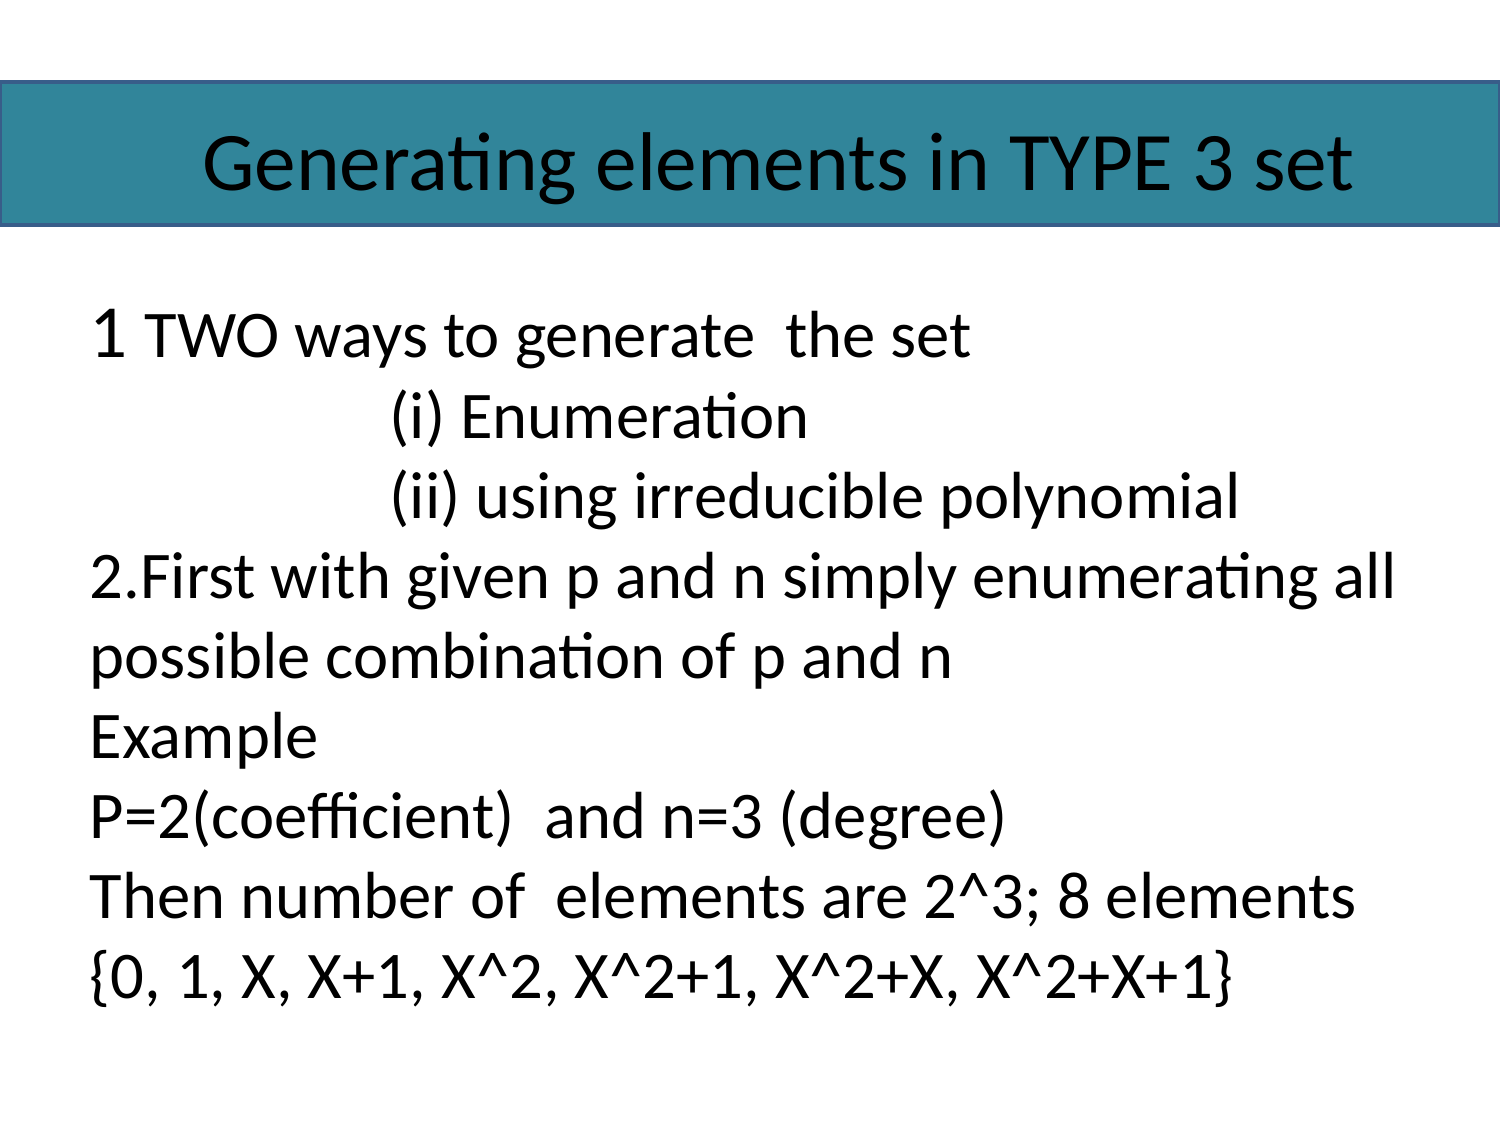

Generating elements in TYPE 3 set
1 TWO ways to generate  the set
		(i) Enumeration
		(ii) using irreducible polynomial
2.First with given p and n simply enumerating all possible combination of p and n
Example
P=2(coefficient)  and n=3 (degree)
Then number of  elements are 2^3; 8 elements
{0, 1, X, X+1, X^2, X^2+1, X^2+X, X^2+X+1}